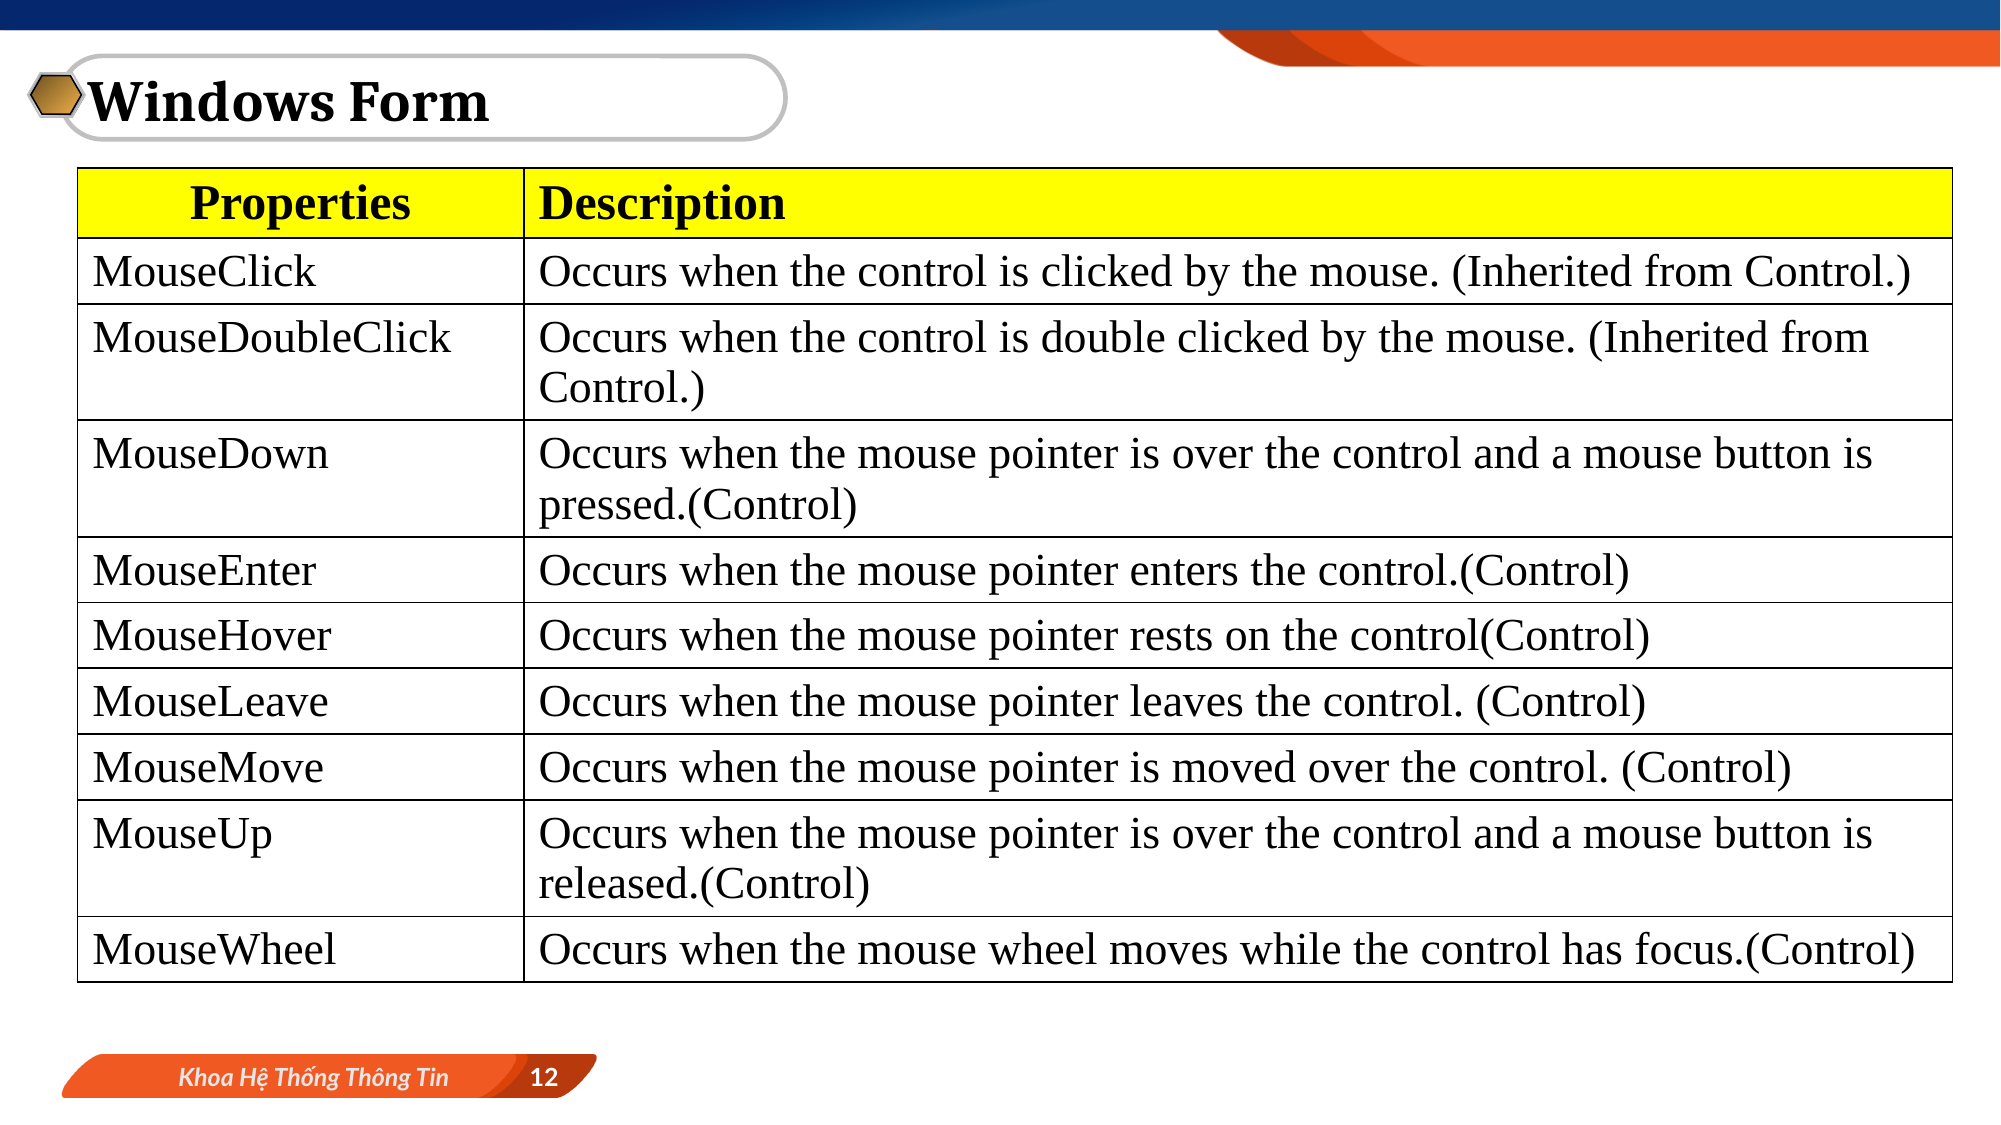

Windows Form

| Properties | Description |
| --- | --- |
| MouseClick | Occurs when the control is clicked by the mouse. (Inherited from Control.) |
| MouseDoubleClick | Occurs when the control is double clicked by the mouse. (Inherited from Control.) |
| MouseDown | Occurs when the mouse pointer is over the control and a mouse button is pressed.(Control) |
| MouseEnter | Occurs when the mouse pointer enters the control.(Control) |
| MouseHover | Occurs when the mouse pointer rests on the control(Control) |
| MouseLeave | Occurs when the mouse pointer leaves the control. (Control) |
| MouseMove | Occurs when the mouse pointer is moved over the control. (Control) |
| MouseUp | Occurs when the mouse pointer is over the control and a mouse button is released.(Control) |
| MouseWheel | Occurs when the mouse wheel moves while the control has focus.(Control) |
12
Khoa Hệ Thống Thông Tin